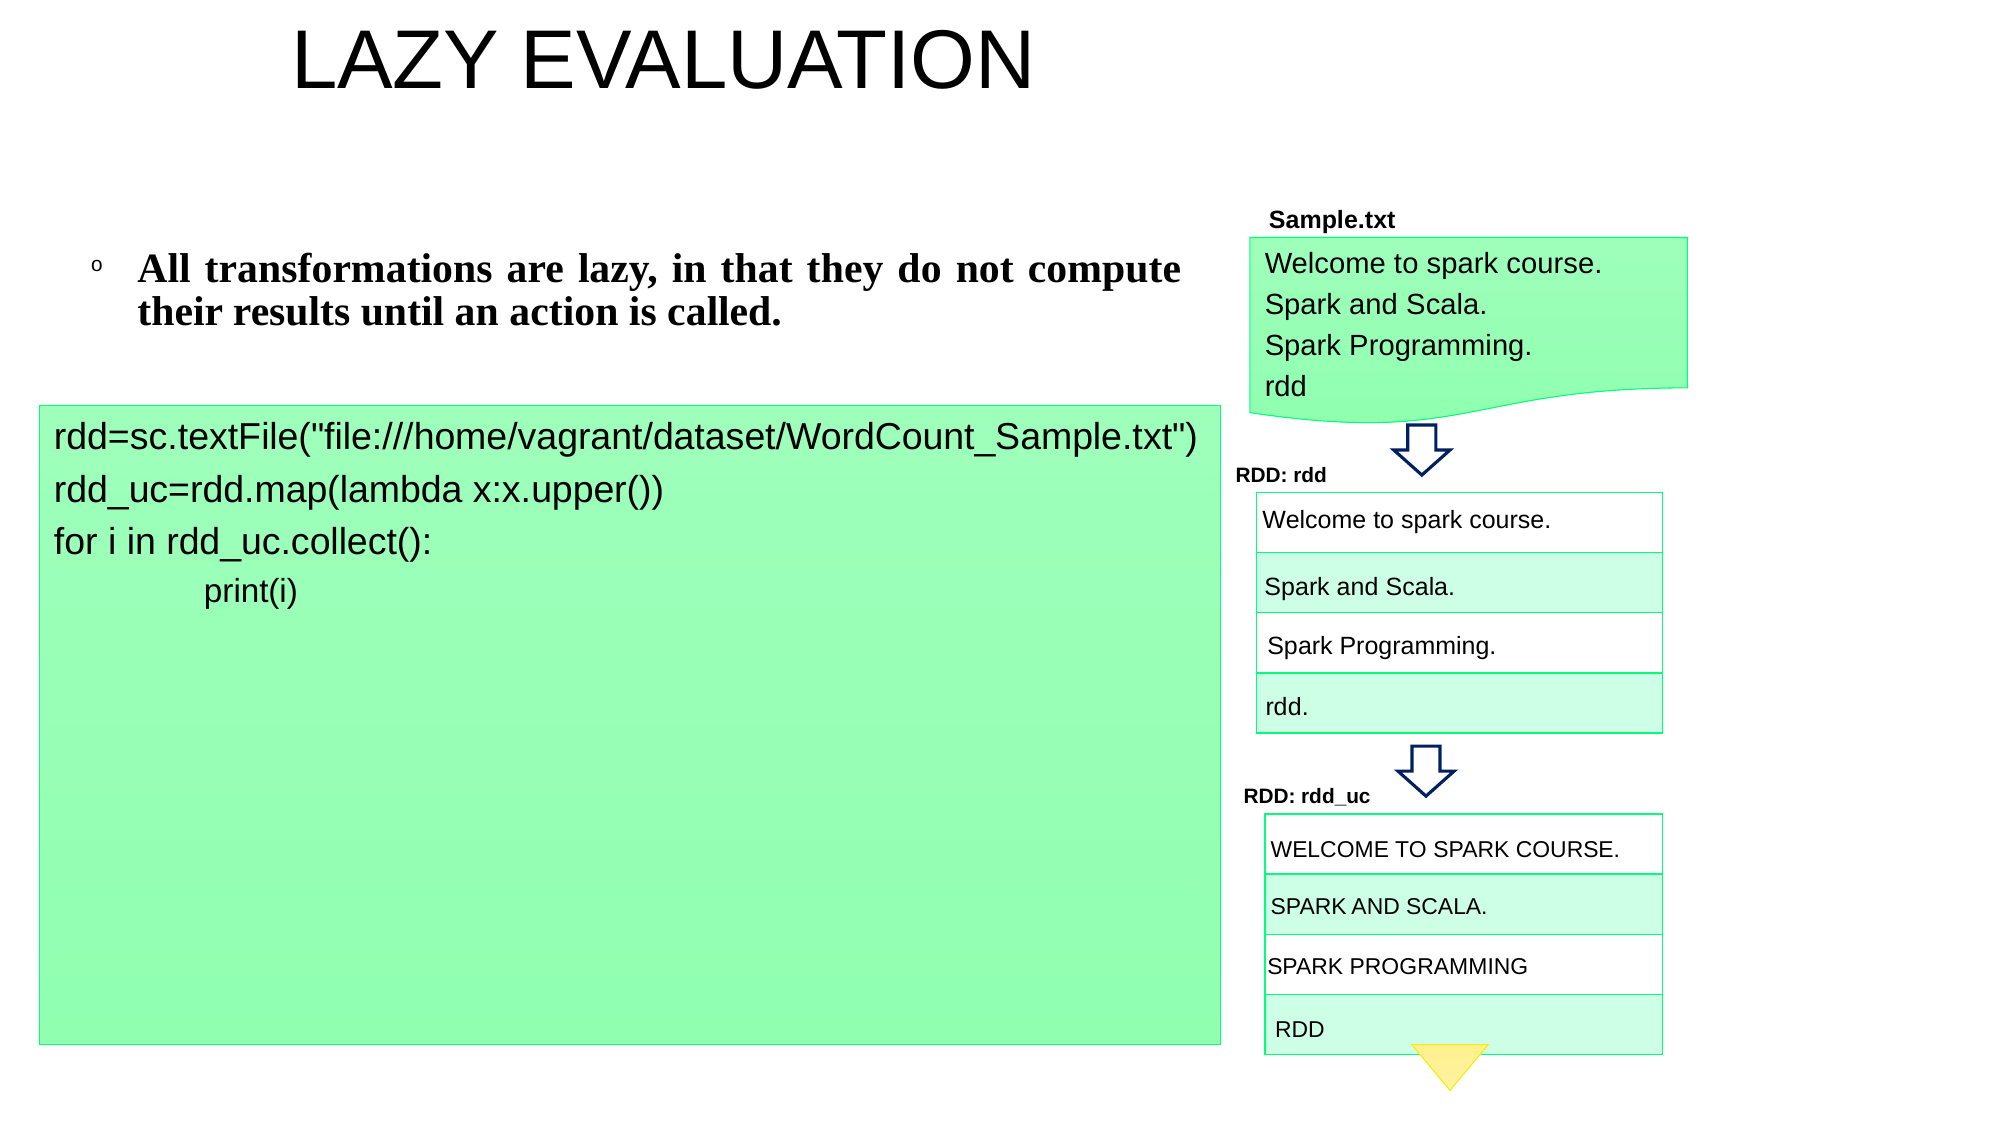

# Lazy Evaluation
Sample.txt
Welcome to spark course.
Spark and Scala.
Spark Programming.
rdd
All transformations are lazy, in that they do not compute their results until an action is called.

rdd=sc.textFile("file:///home/vagrant/dataset/WordCount_Sample.txt")
rdd_uc=rdd.map(lambda x:x.upper())
for i in rdd_uc.collect():
	print(i)

RDD: rdd
|  |
| --- |
|  |
|  |
|  |
Welcome to spark course.
Spark and Scala.
Spark Programming.
rdd.
WELCOME TO SPARK COURSE.
SPARK AND SCALA.
SPARK PROGRAMMING
RDD

RDD: rdd_uc
|  |
| --- |
|  |
|  |
|  |